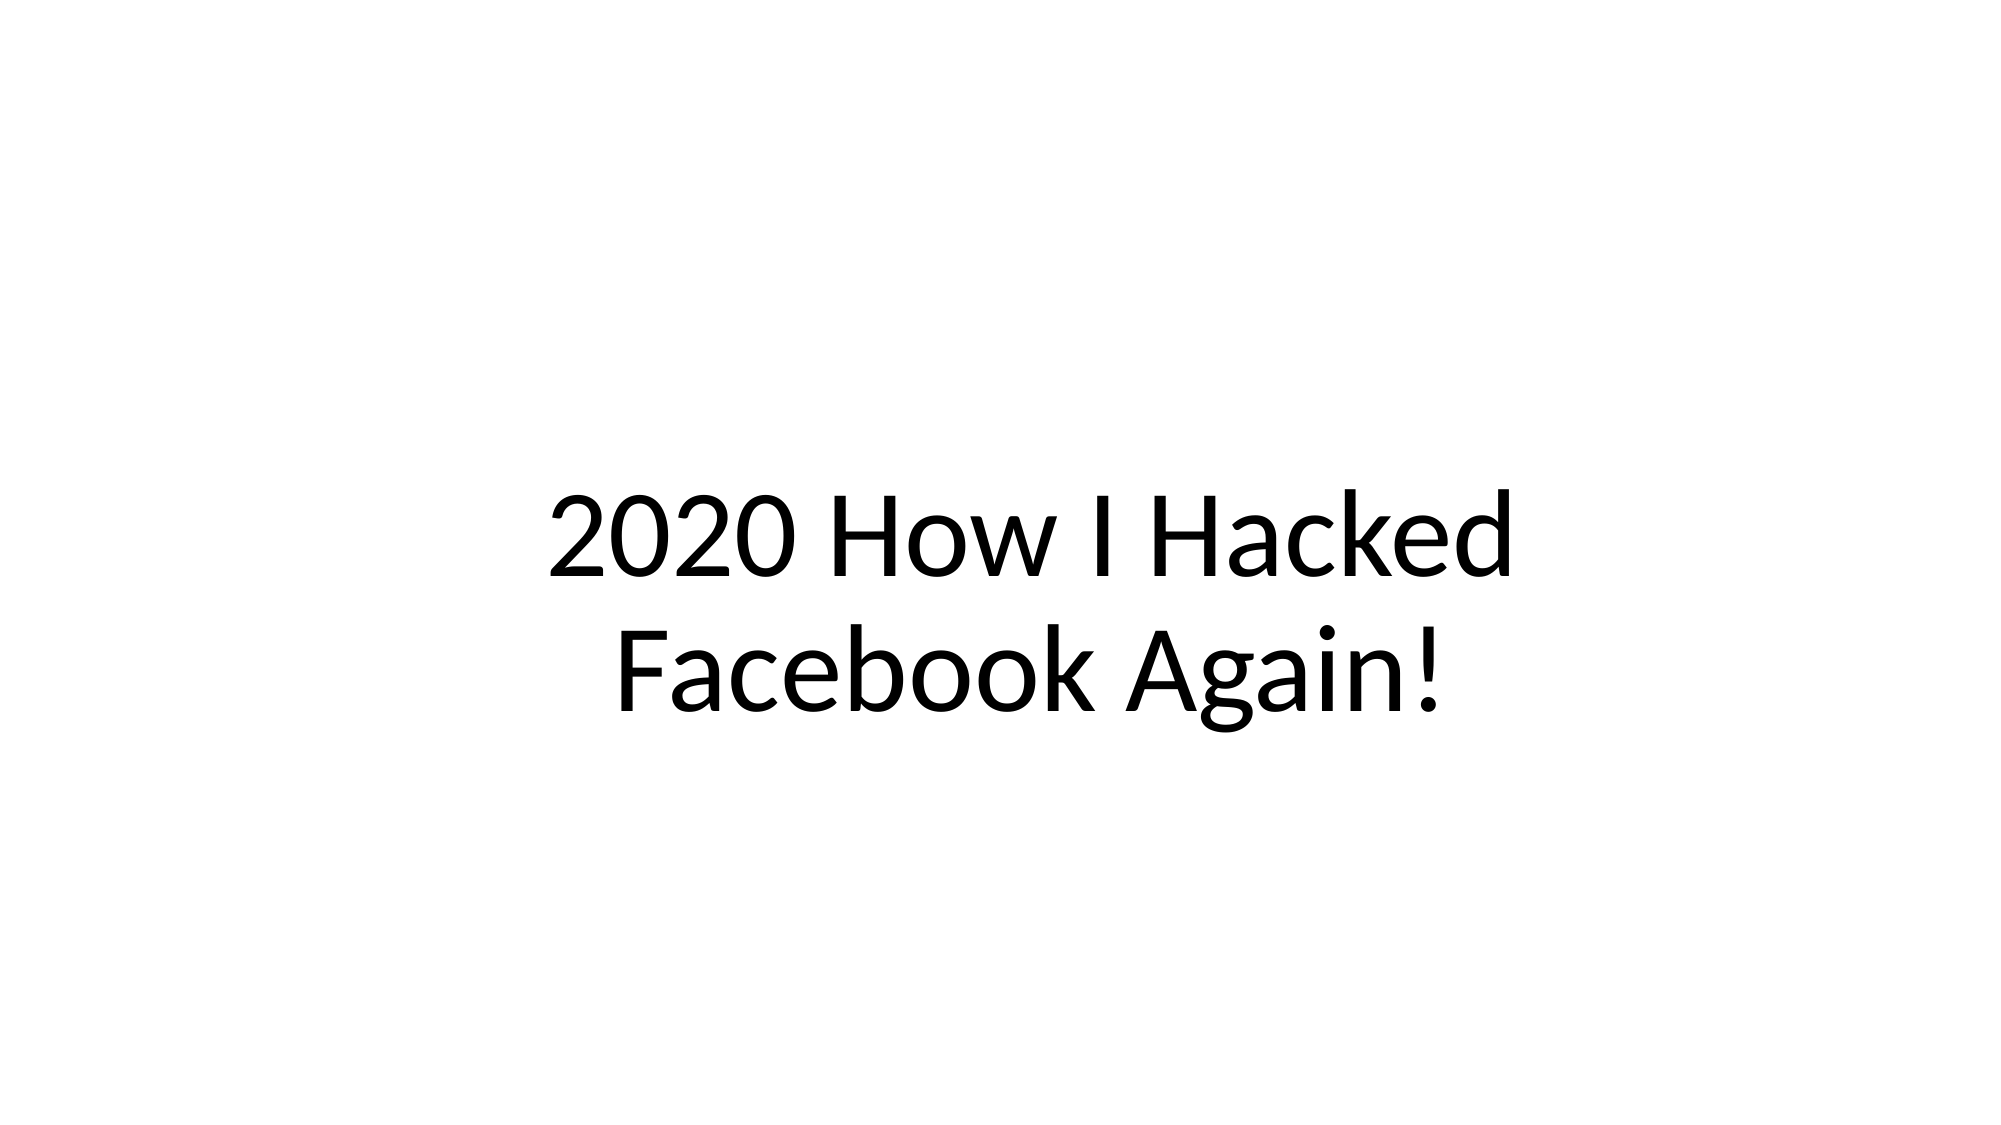

# 2020 How I Hacked Facebook Again!